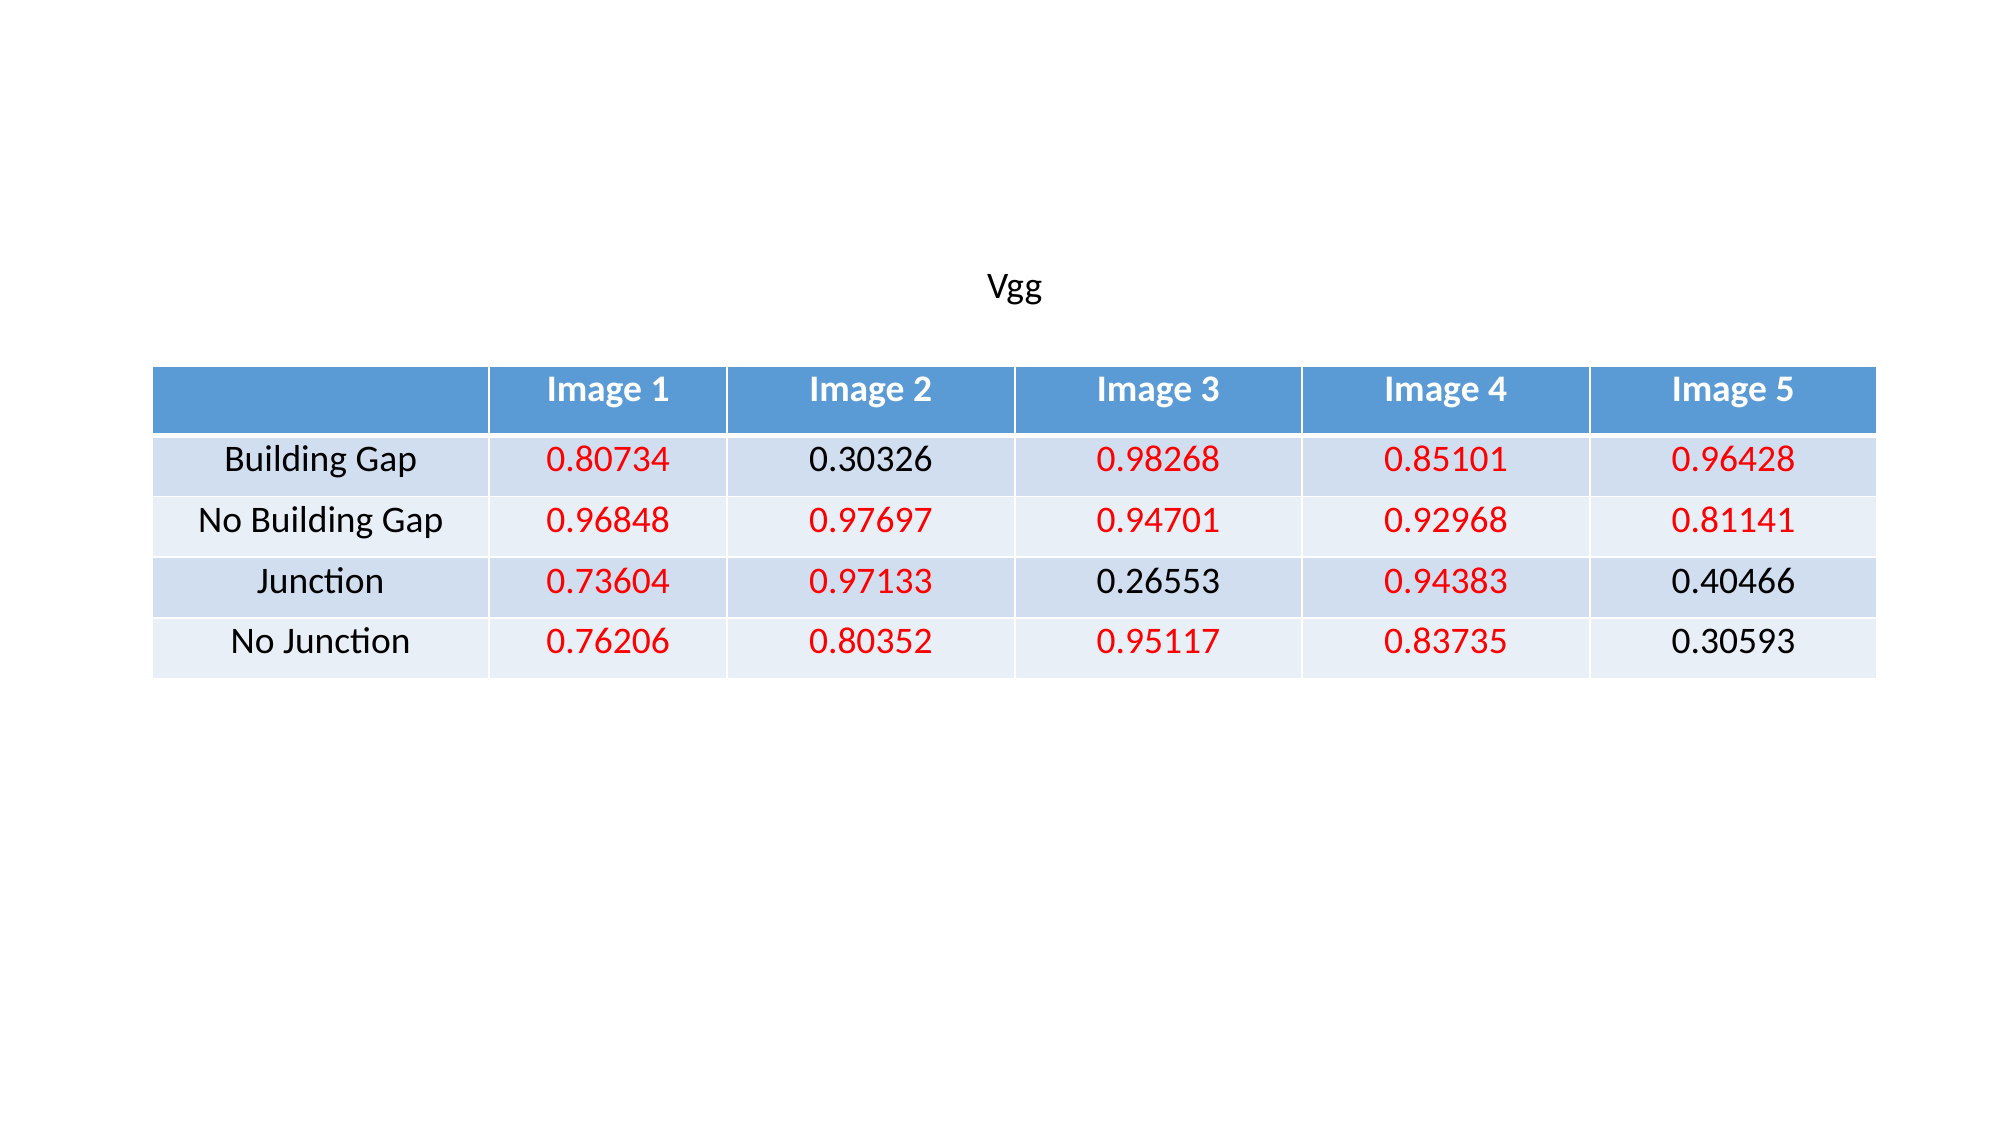

Vgg
|  | Image 1 | Image 2 | Image 3 | Image 4 | Image 5 |
| --- | --- | --- | --- | --- | --- |
| Building Gap | 0.80734 | 0.30326 | 0.98268 | 0.85101 | 0.96428 |
| No Building Gap | 0.96848 | 0.97697 | 0.94701 | 0.92968 | 0.81141 |
| Junction | 0.73604 | 0.97133 | 0.26553 | 0.94383 | 0.40466 |
| No Junction | 0.76206 | 0.80352 | 0.95117 | 0.83735 | 0.30593 |